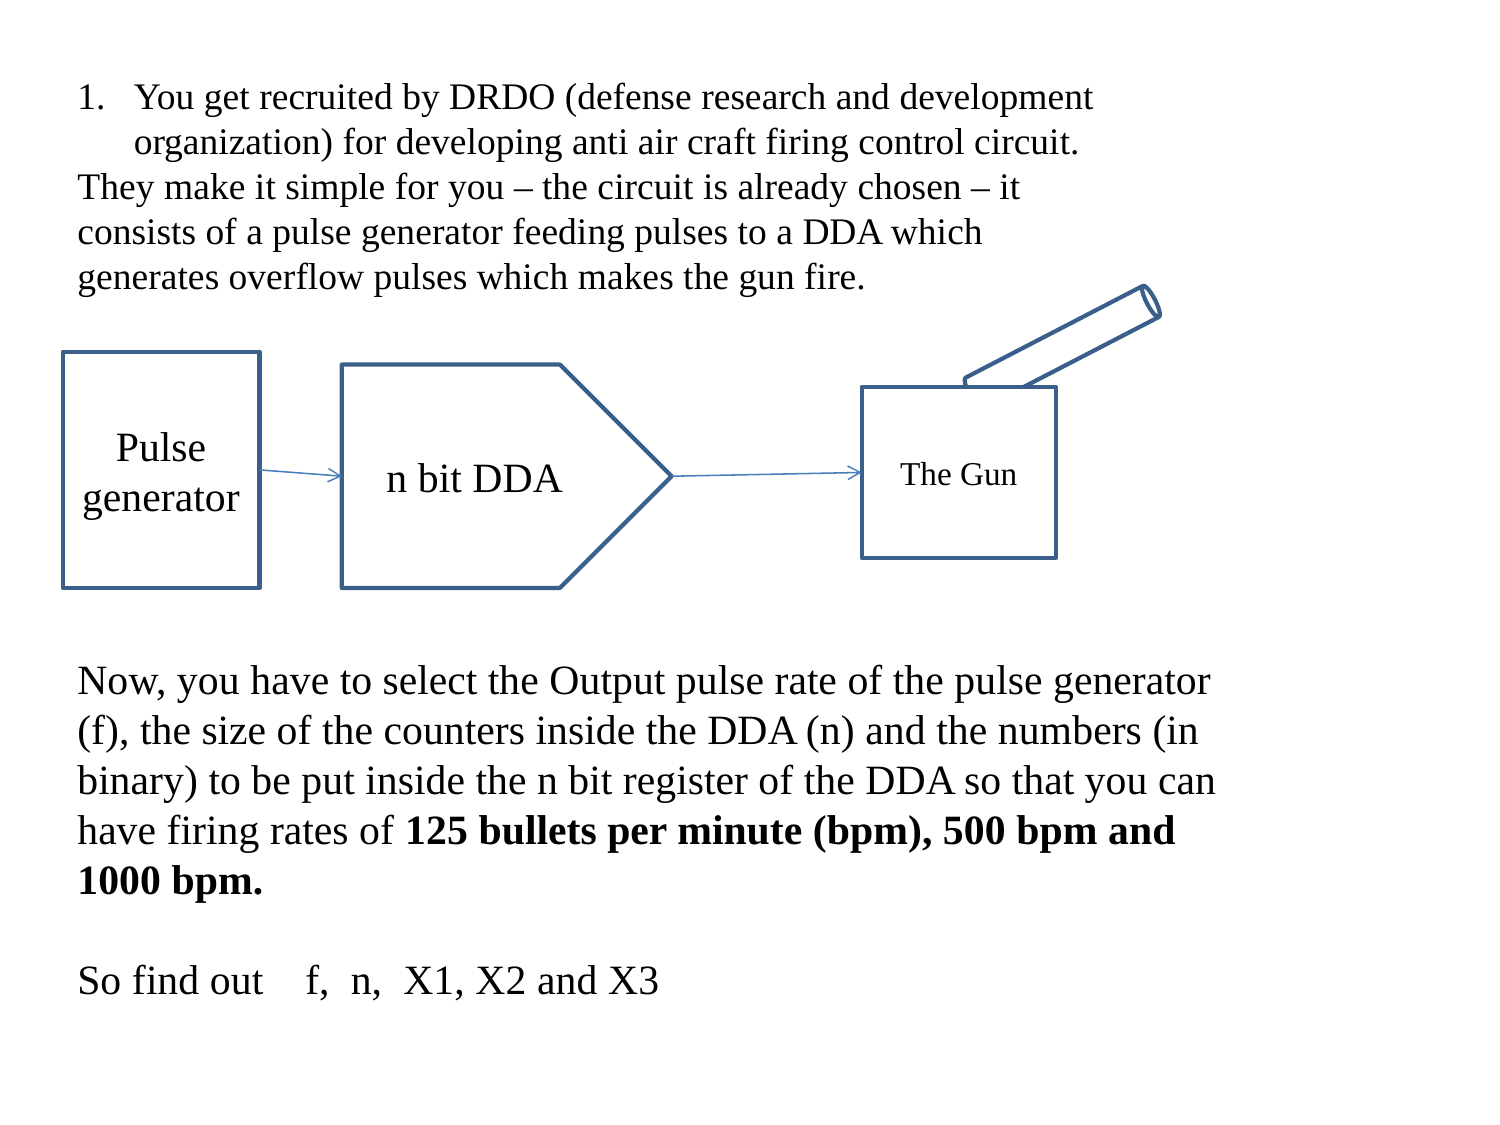

You get recruited by DRDO (defense research and development organization) for developing anti air craft firing control circuit.
They make it simple for you – the circuit is already chosen – it consists of a pulse generator feeding pulses to a DDA which generates overflow pulses which makes the gun fire.

Pulse generator
n bit DDA
The Gun
Now, you have to select the Output pulse rate of the pulse generator (f), the size of the counters inside the DDA (n) and the numbers (in binary) to be put inside the n bit register of the DDA so that you can have firing rates of 125 bullets per minute (bpm), 500 bpm and 1000 bpm.

So find out    f,  n,  X1, X2 and X3